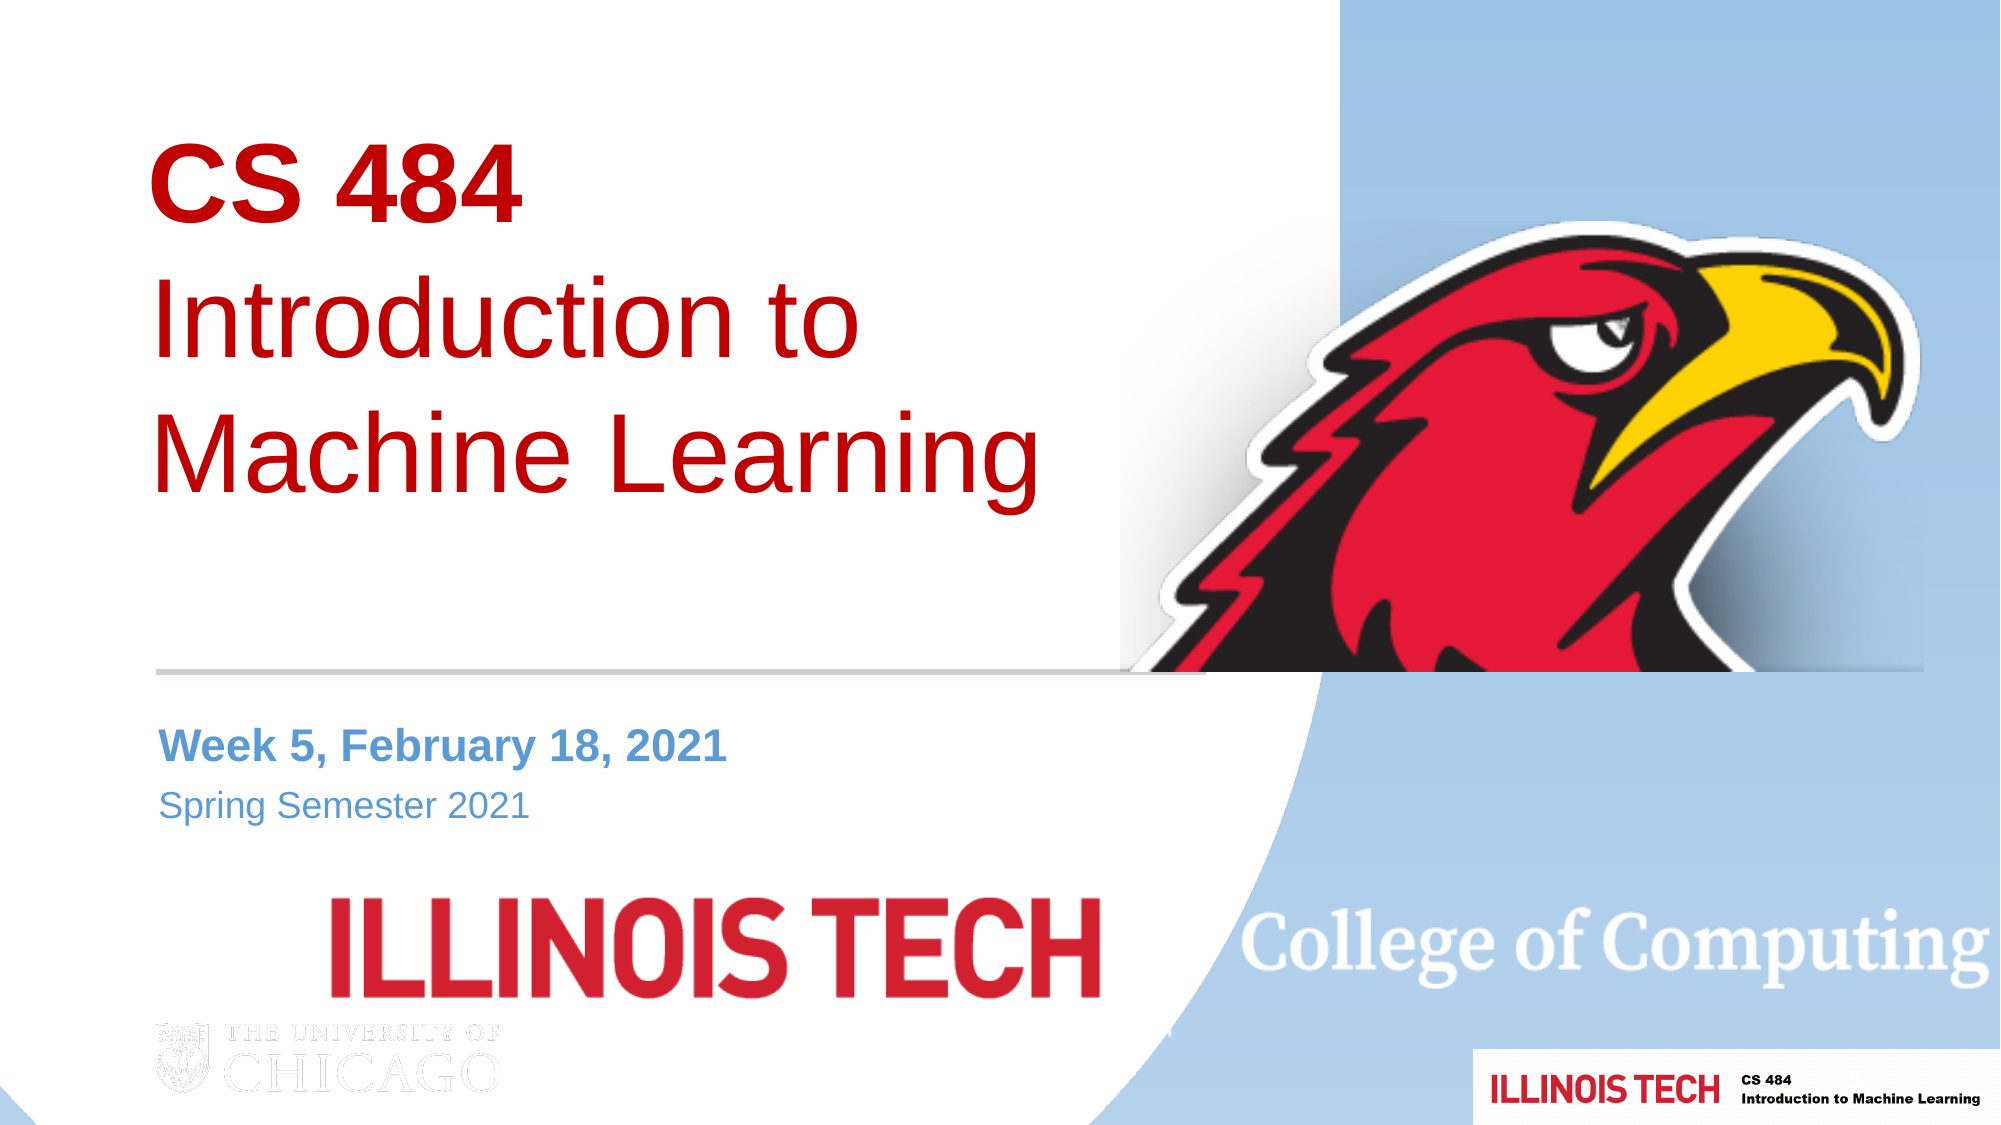

CS 484
Introduction to Machine Learning
Week 5, February 18, 2021
Spring Semester 2021
1